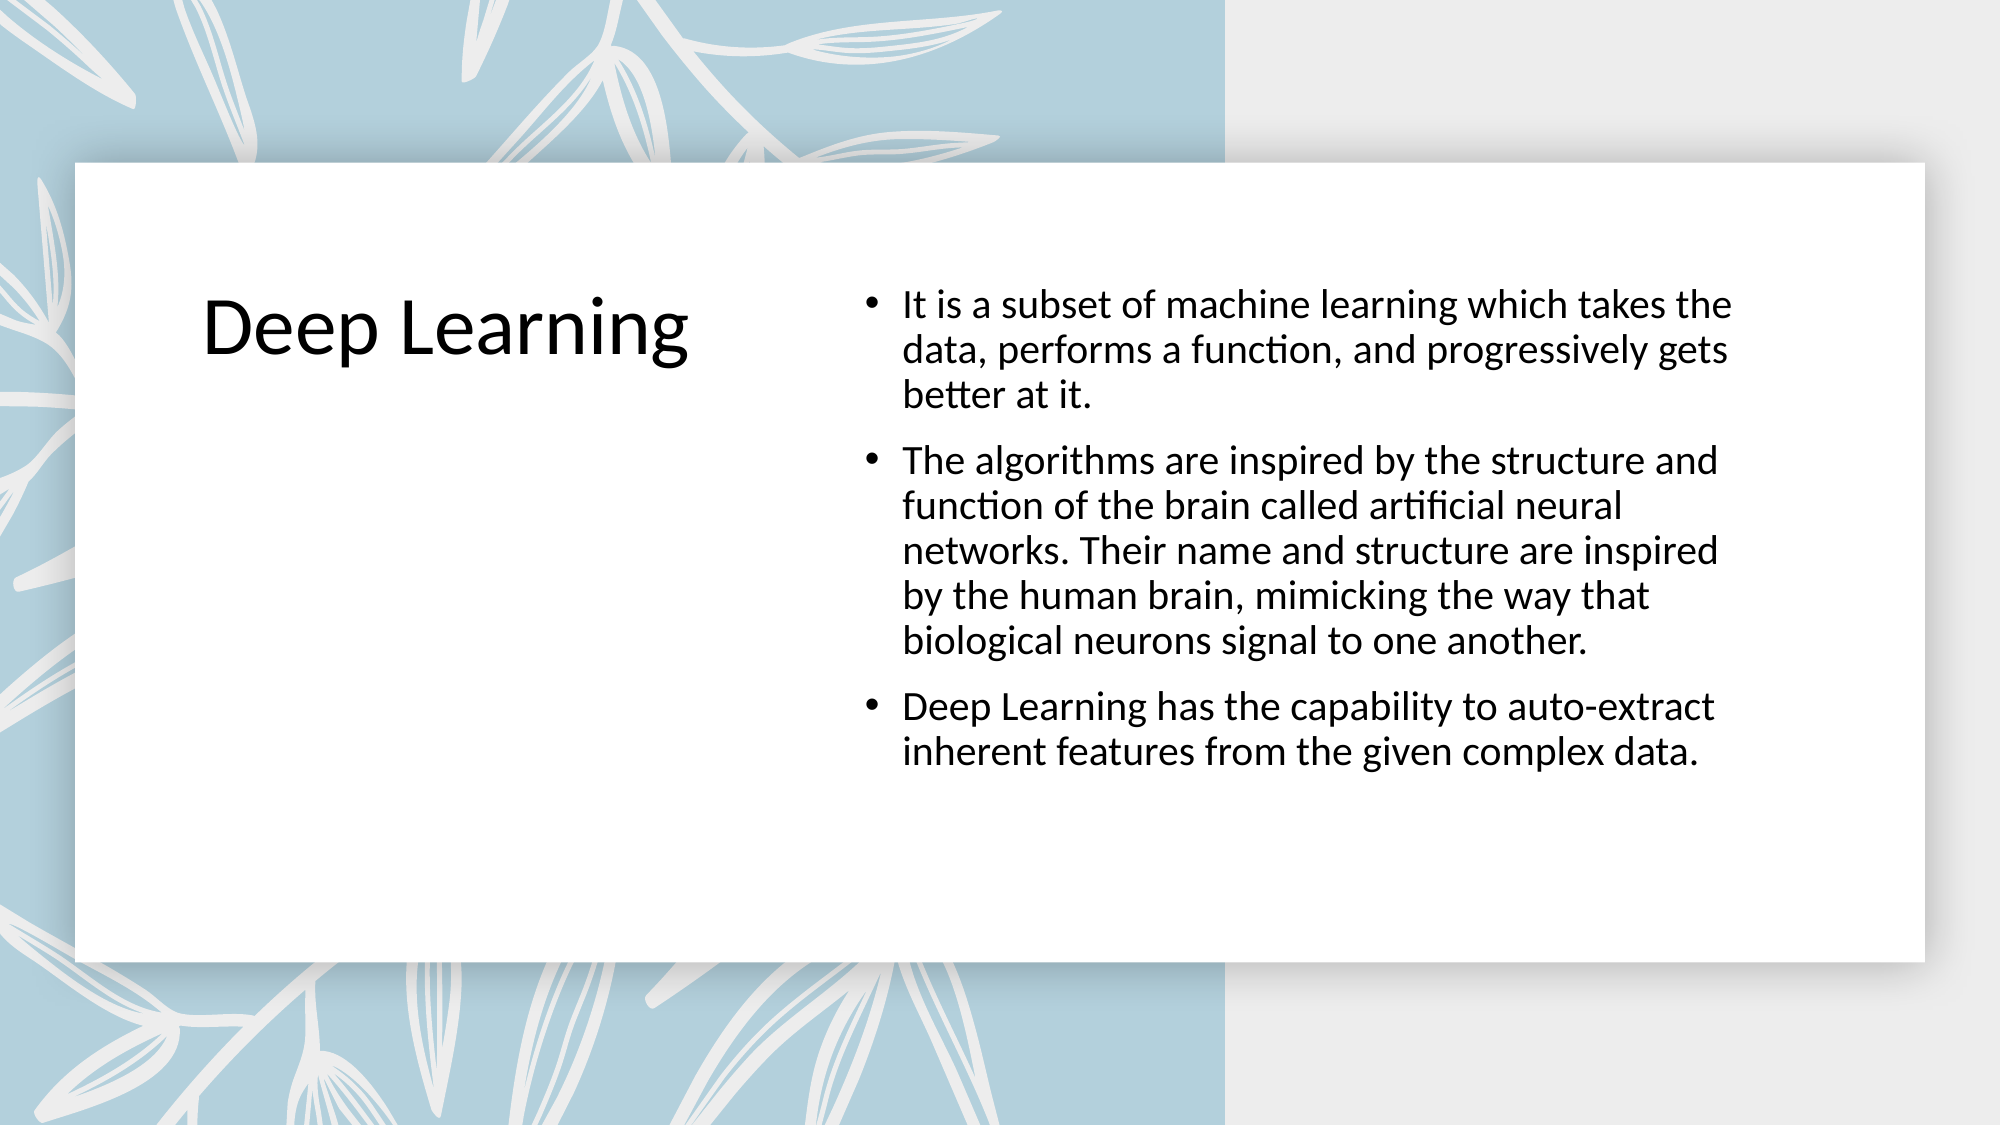

# Deep Learning
It is a subset of machine learning which takes the data, performs a function, and progressively gets better at it.
The algorithms are inspired by the structure and function of the brain called artificial neural networks. Their name and structure are inspired by the human brain, mimicking the way that biological neurons signal to one another.
Deep Learning has the capability to auto-extract inherent features from the given complex data.